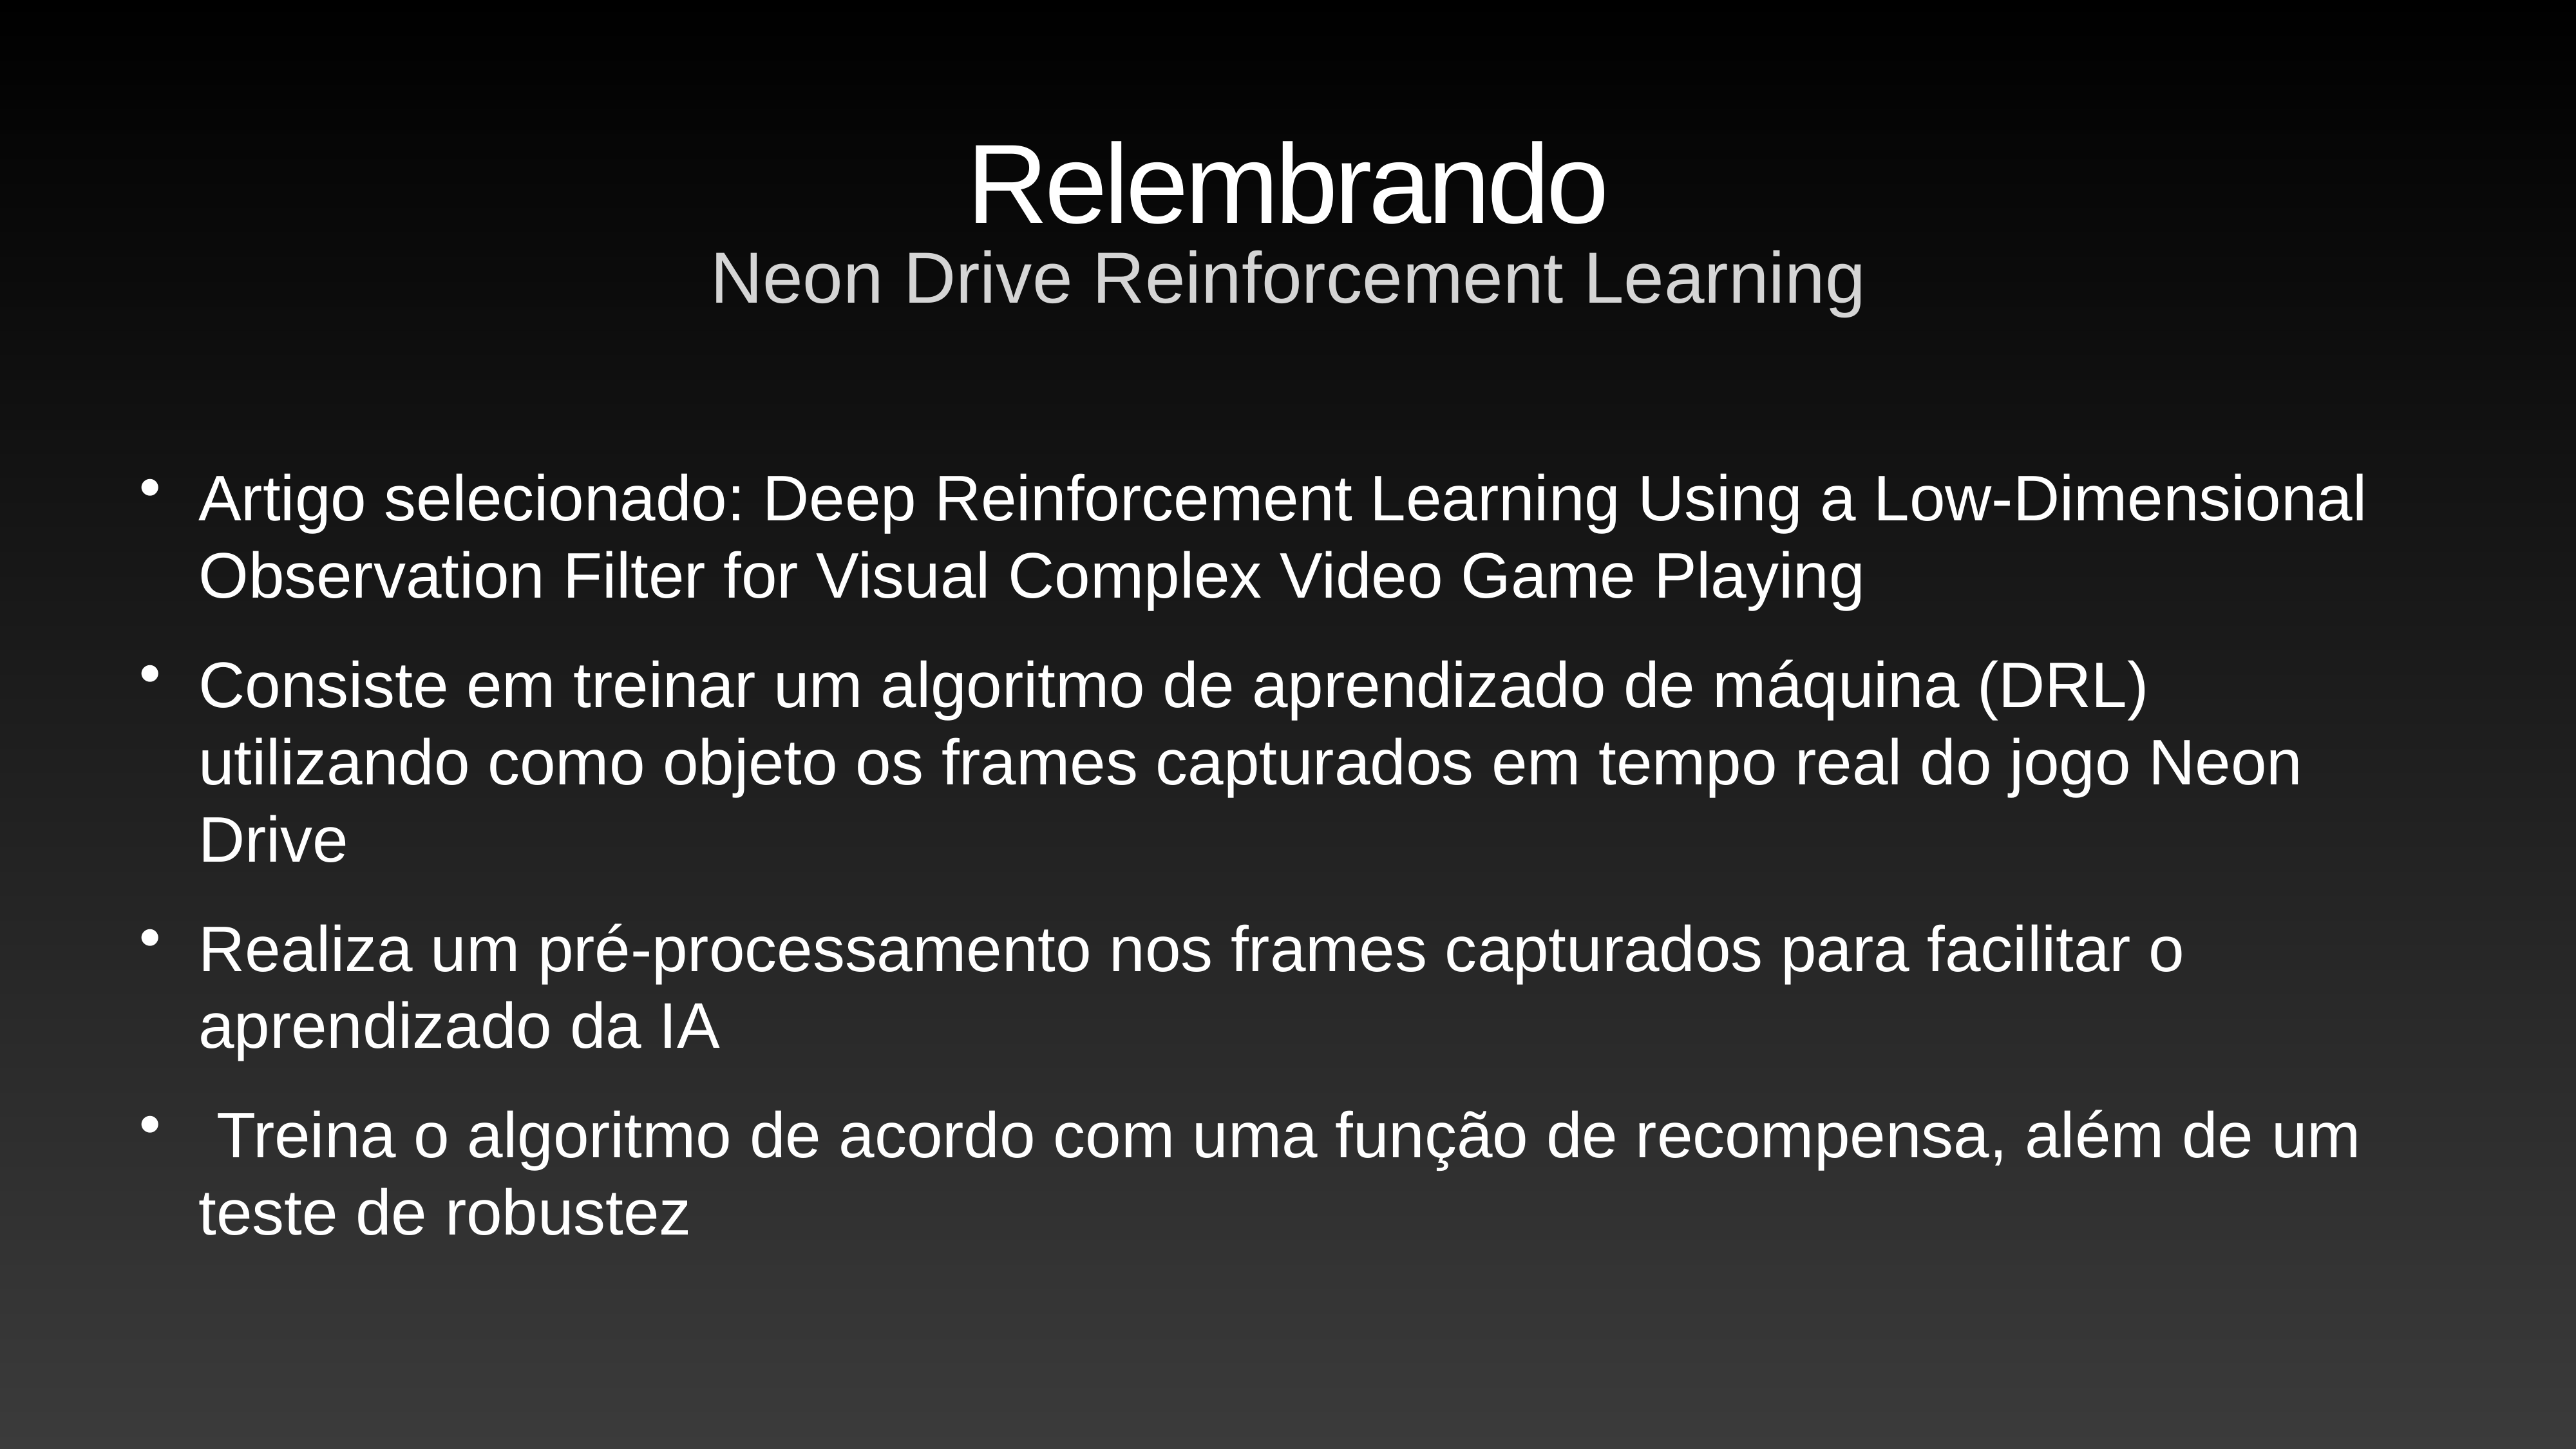

# Relembrando
Neon Drive Reinforcement Learning
Artigo selecionado: Deep Reinforcement Learning Using a Low-Dimensional Observation Filter for Visual Complex Video Game Playing
Consiste em treinar um algoritmo de aprendizado de máquina (DRL) utilizando como objeto os frames capturados em tempo real do jogo Neon Drive
Realiza um pré-processamento nos frames capturados para facilitar o aprendizado da IA
 Treina o algoritmo de acordo com uma função de recompensa, além de um teste de robustez